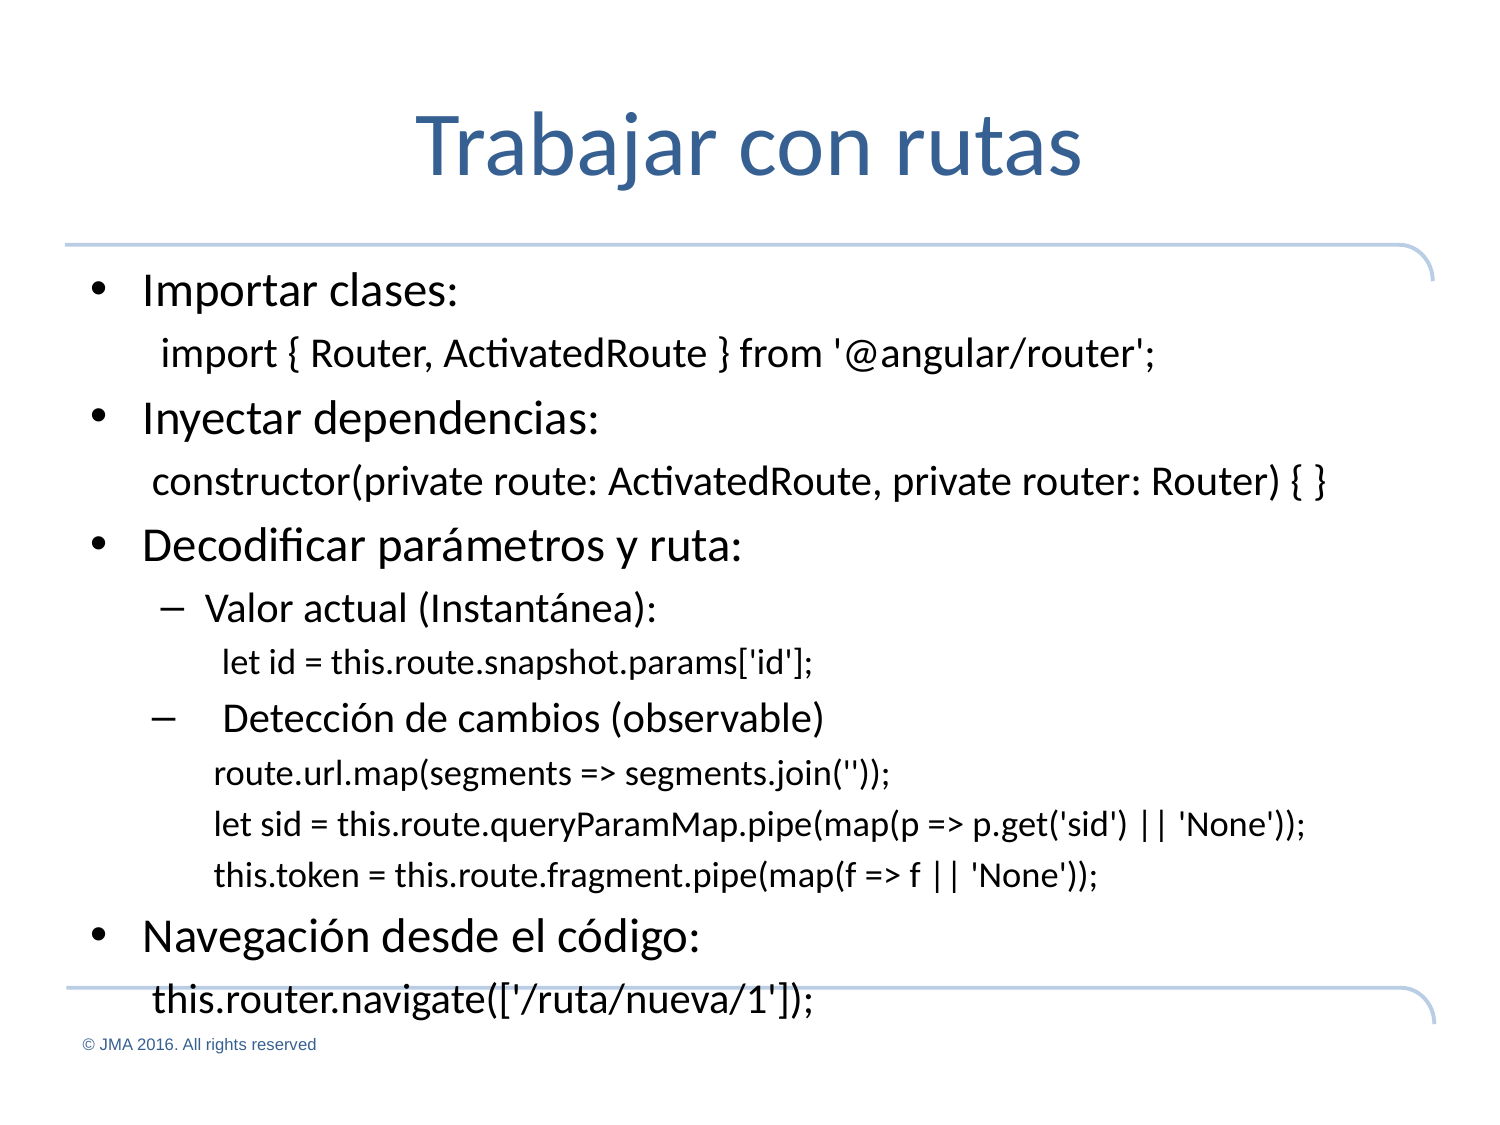

# Trabajar con rutas
Importar clases:
import { Router, ActivatedRoute } from '@angular/router';
Inyectar dependencias:
constructor(private route: ActivatedRoute, private router: Router) { }
Decodificar parámetros y ruta:
Valor actual (Instantánea):
 let id = this.route.snapshot.params['id'];
Detección de cambios (observable)
route.url.map(segments => segments.join(''));
let sid = this.route.queryParamMap.pipe(map(p => p.get('sid') || 'None'));
this.token = this.route.fragment.pipe(map(f => f || 'None'));
Navegación desde el código:
this.router.navigate(['/ruta/nueva/1']);